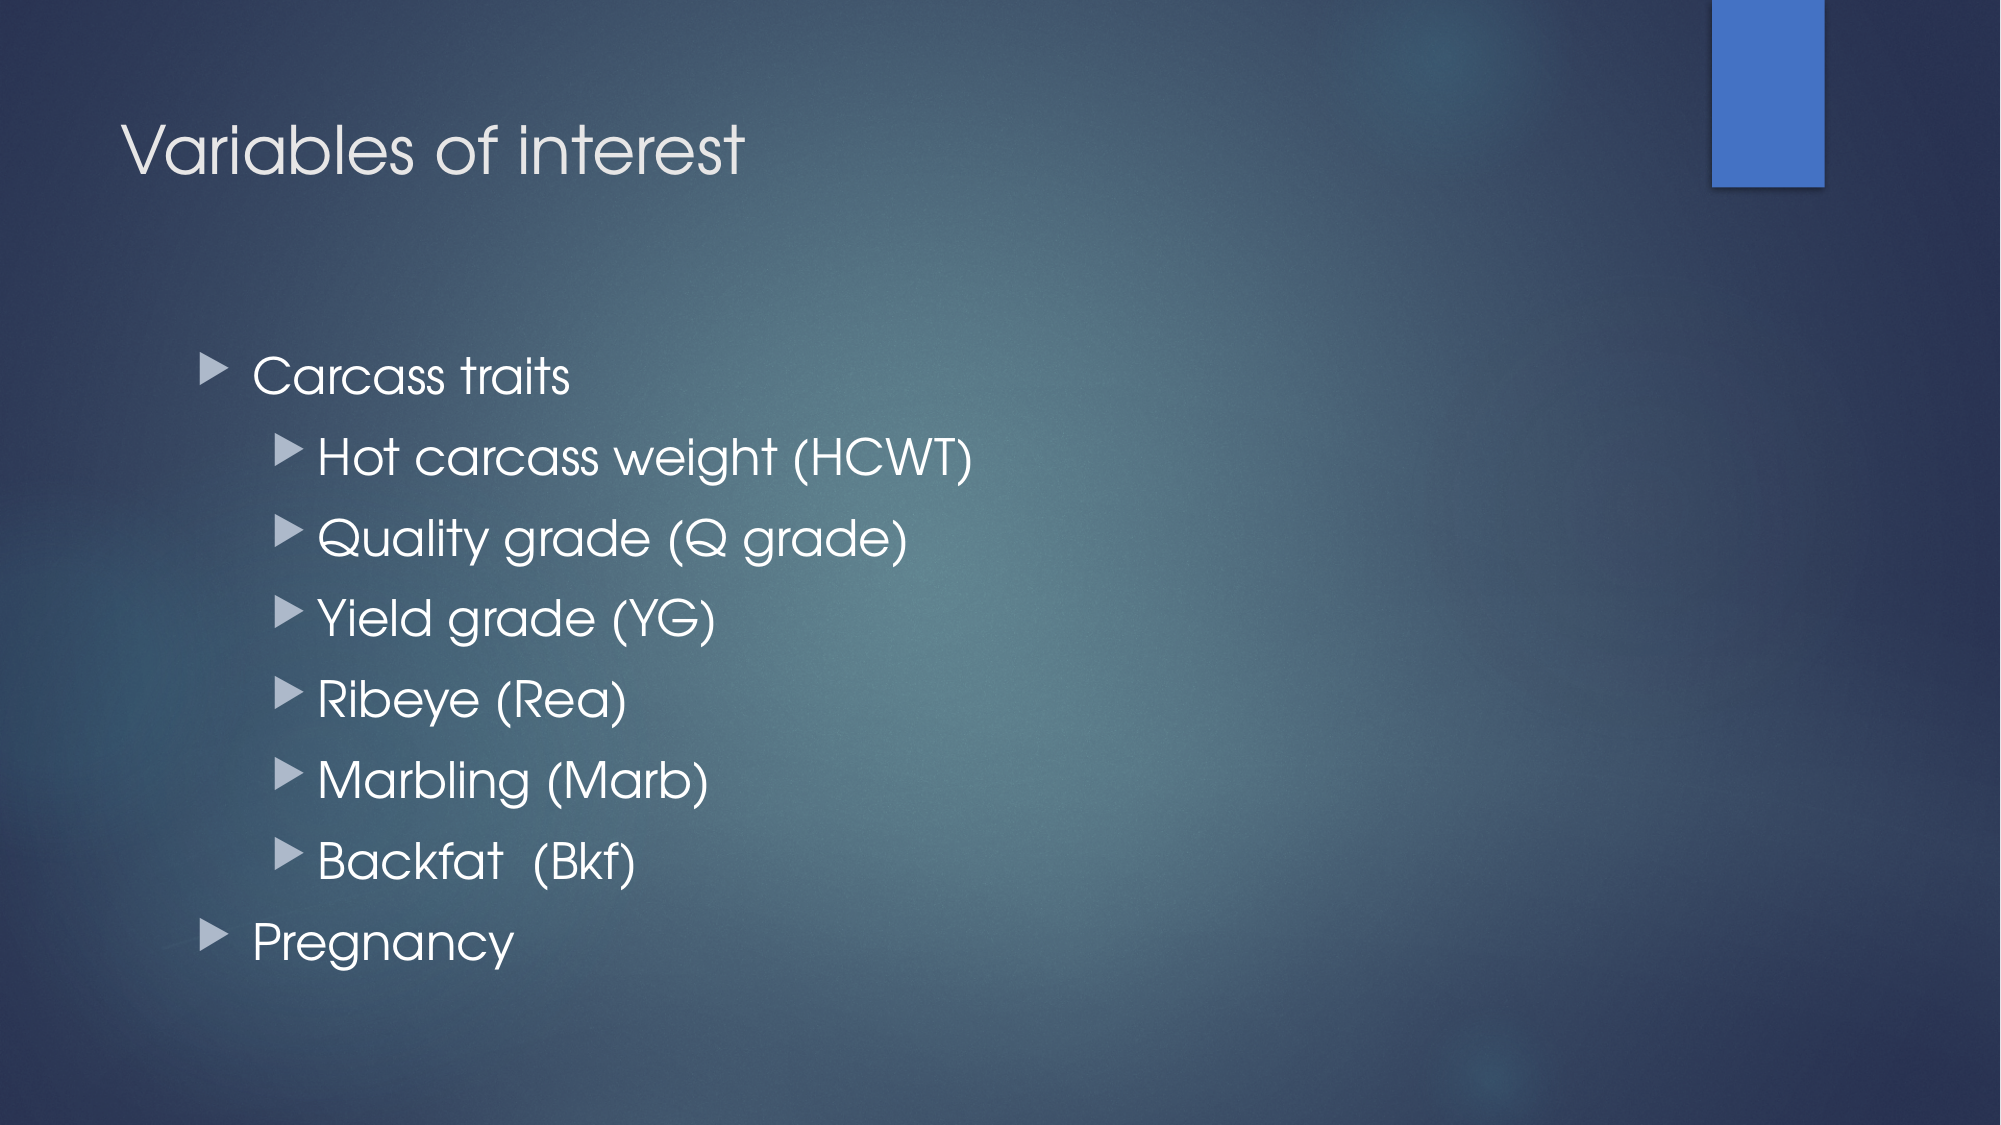

# Variables of interest
Carcass traits
Hot carcass weight (HCWT)
Quality grade (Q grade)
Yield grade (YG)
Ribeye (Rea)
Marbling (Marb)
Backfat  (Bkf)
Pregnancy